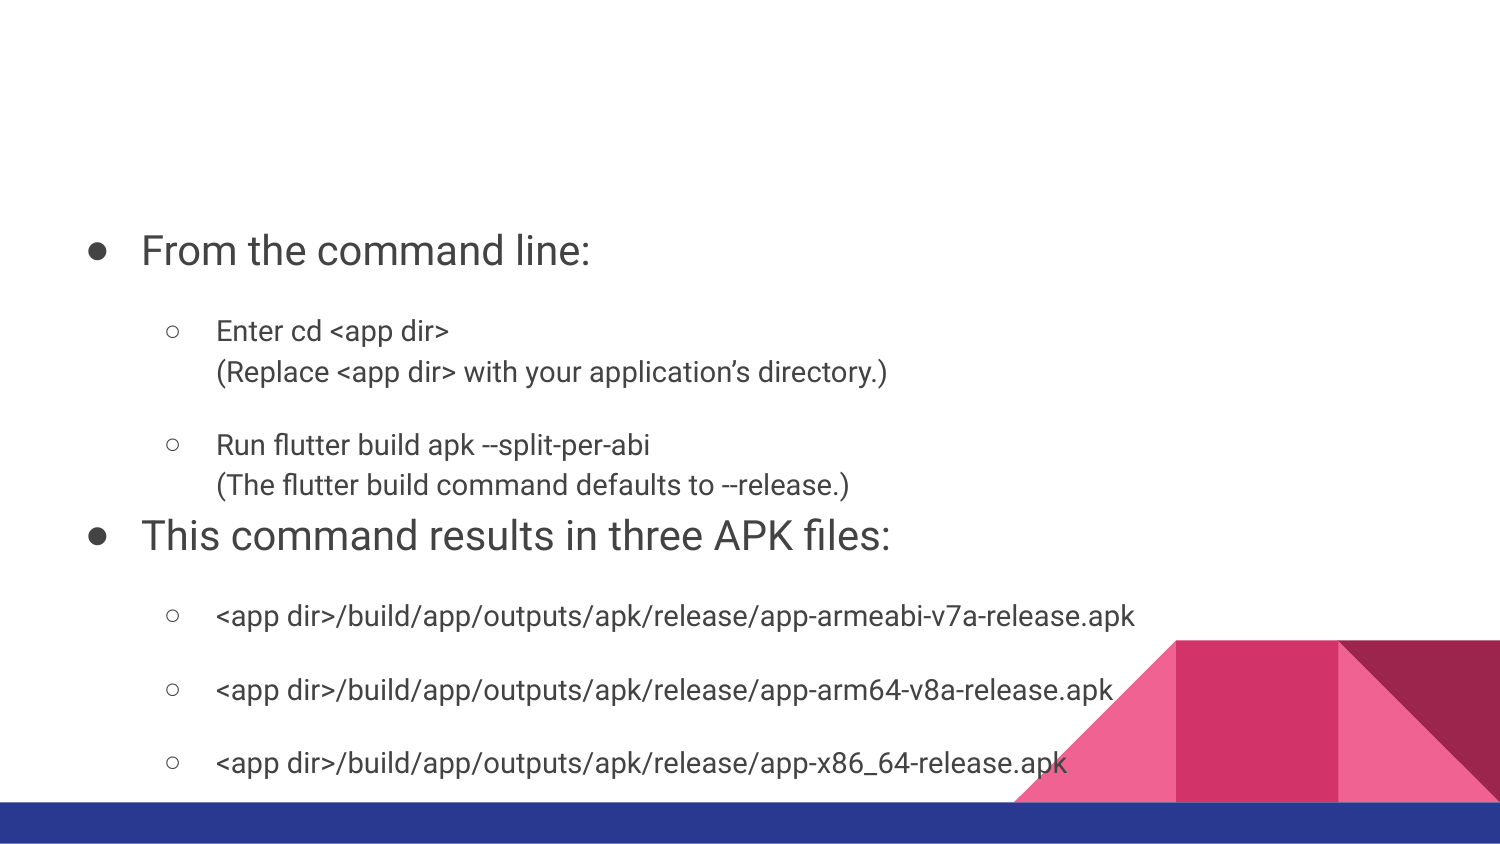

#
From the command line:
Enter cd <app dir>
(Replace <app dir> with your application’s directory.)
Run flutter build apk --split-per-abi
(The flutter build command defaults to --release.)
This command results in three APK files:
<app dir>/build/app/outputs/apk/release/app-armeabi-v7a-release.apk
<app dir>/build/app/outputs/apk/release/app-arm64-v8a-release.apk
<app dir>/build/app/outputs/apk/release/app-x86_64-release.apk